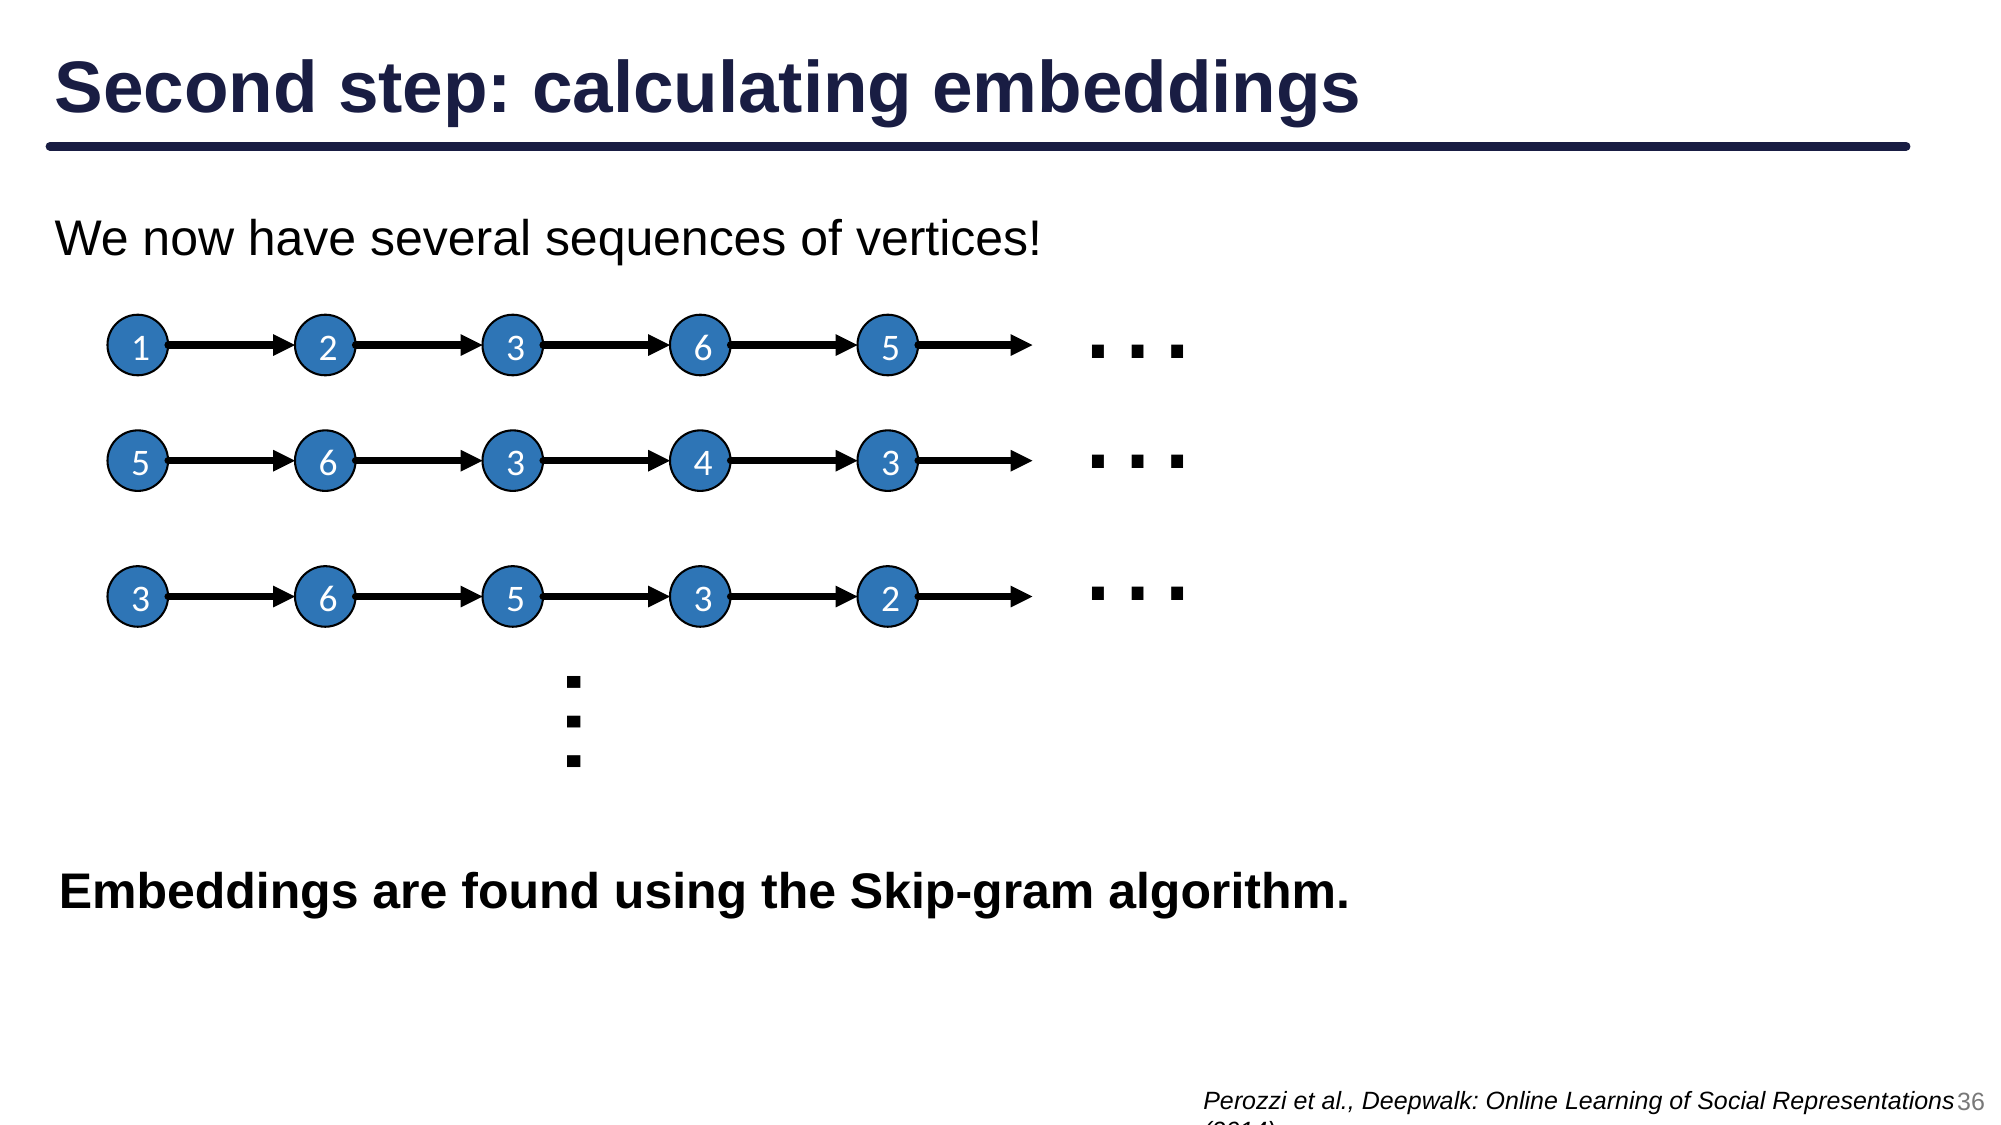

# Second step: calculating embeddings
We now have several sequences of vertices!
…
1
5
6
2
3
…
5
3
4
6
3
…
3
2
3
6
5
…
Embeddings are found using the Skip-gram algorithm.
36
Perozzi et al., Deepwalk: Online Learning of Social Representations (2014)